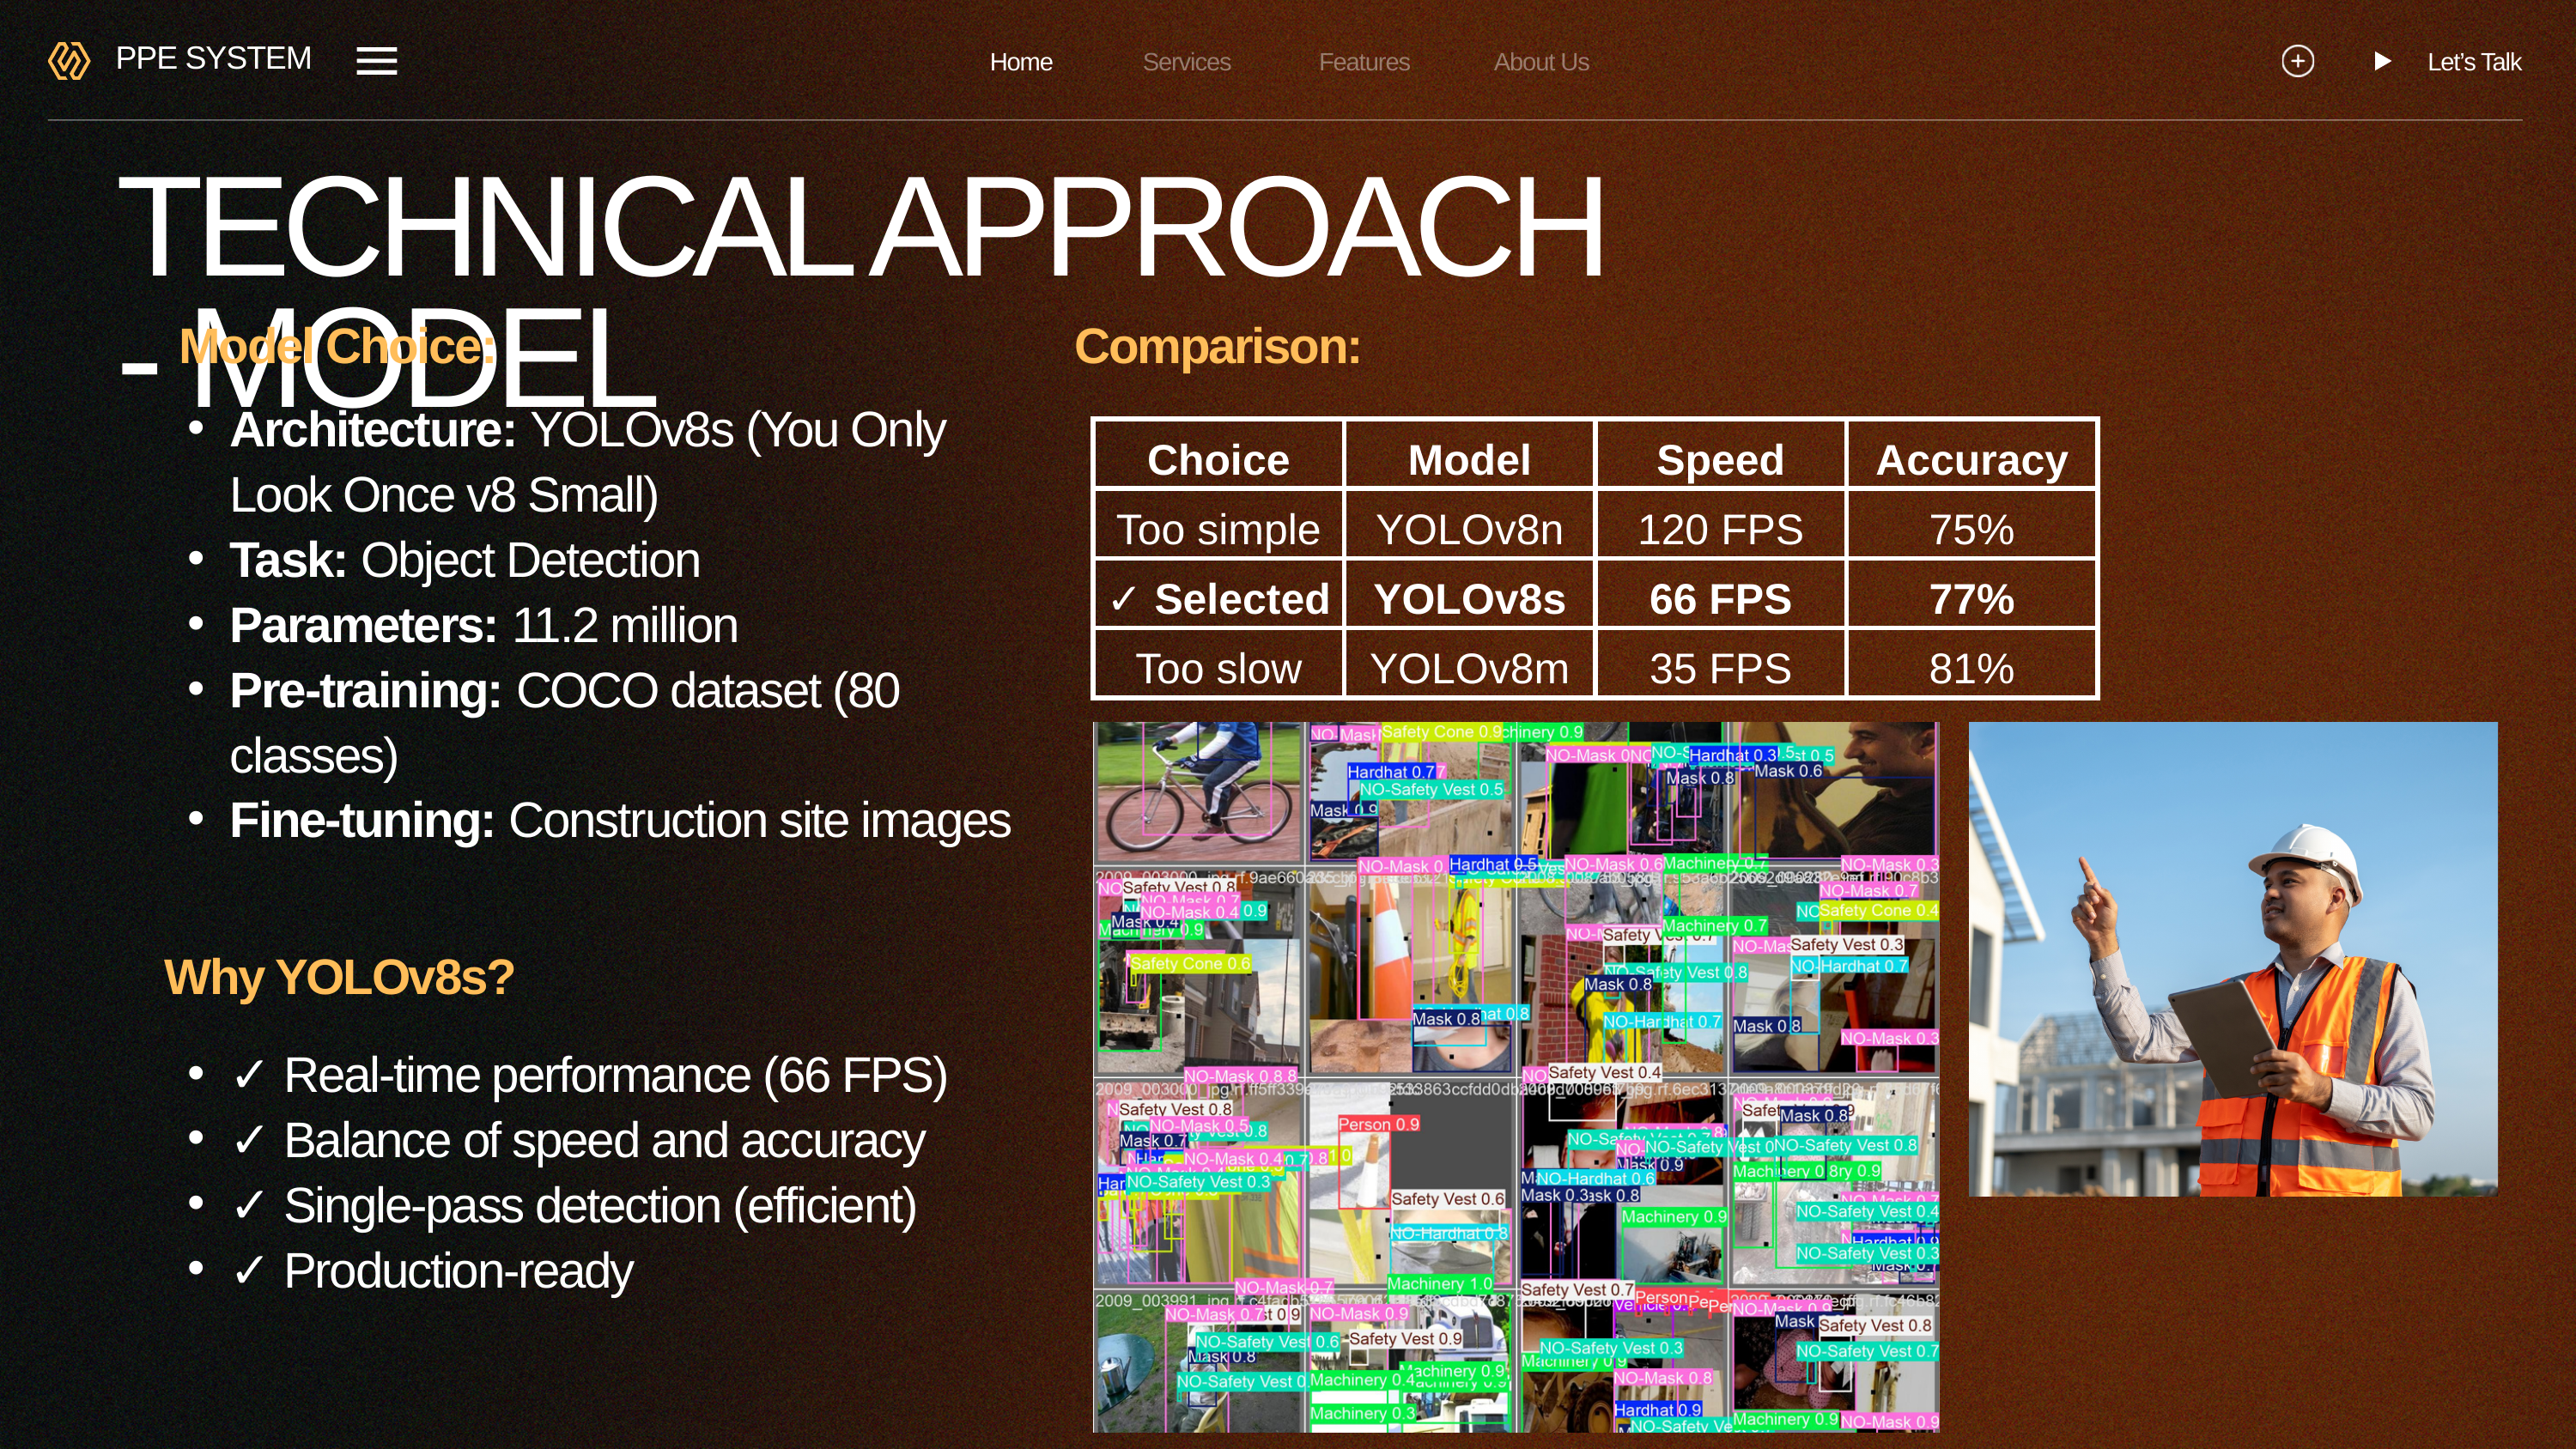

Home
Services
Features
About Us
Let’s Talk

PPE SYSTEM

TECHNICAL APPROACH - MODEL
Model Choice:
Comparison:
Architecture: YOLOv8s (You Only Look Once v8 Small)
Task: Object Detection
Parameters: 11.2 million
Pre-training: COCO dataset (80 classes)
Fine-tuning: Construction site images
| Choice | Model | Speed | Accuracy |
| --- | --- | --- | --- |
| Too simple | YOLOv8n | 120 FPS | 75% |
| ✓ Selected | YOLOv8s | 66 FPS | 77% |
| Too slow | YOLOv8m | 35 FPS | 81% |

Why YOLOv8s?
✓ Real-time performance (66 FPS)
✓ Balance of speed and accuracy
✓ Single-pass detection (efficient)
✓ Production-ready